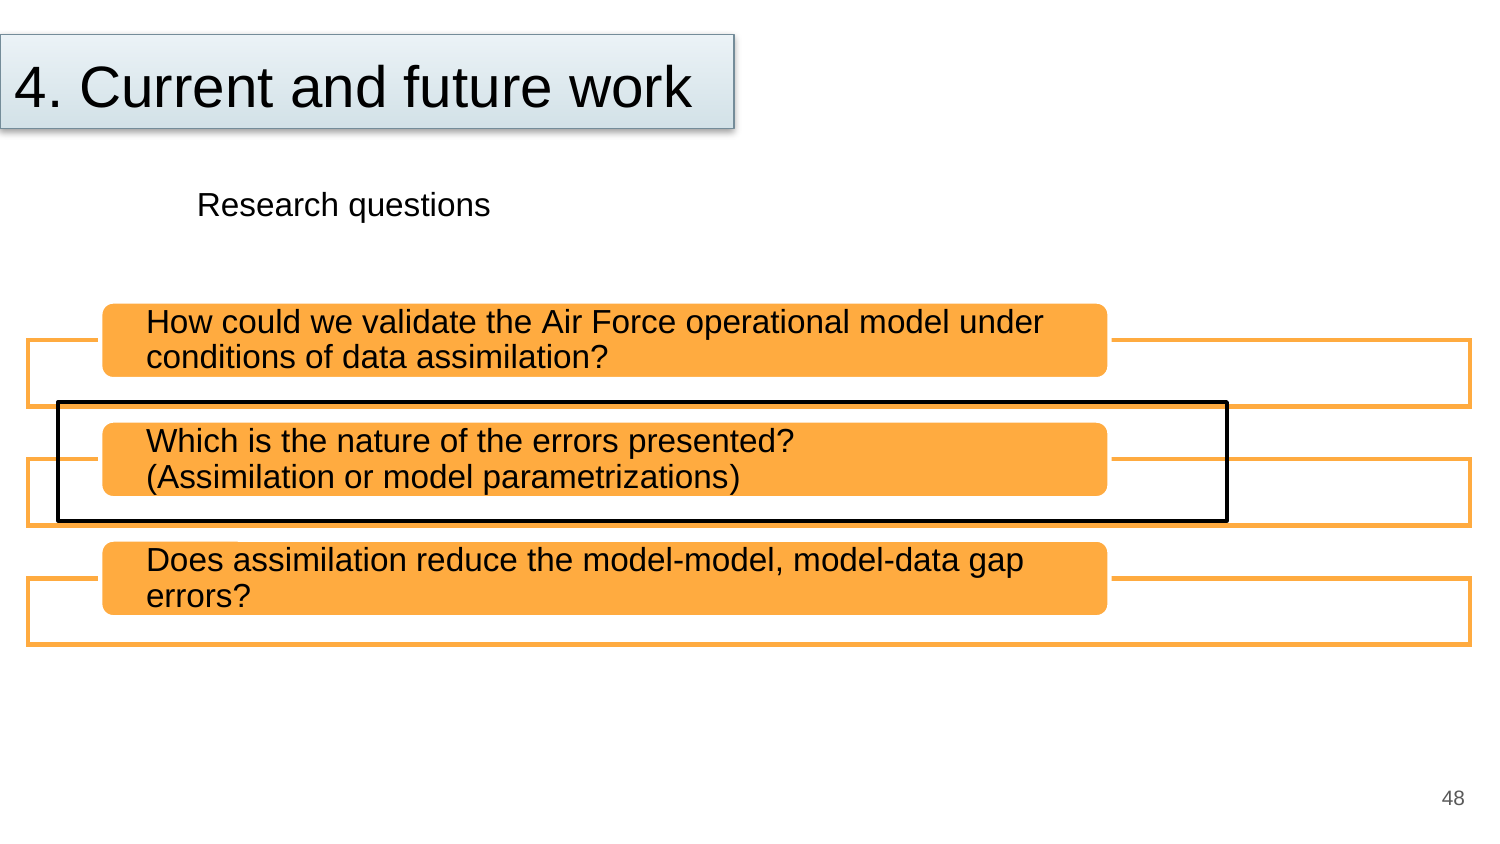

4. Current and future work
How could we validate the Air Force operational model under conditions of data assimilation?
Which is the nature of the errors presented?(Assimilation or model parametrizations)
Does assimilation reduce the model-model, model-data gap errors?
Research questions

48